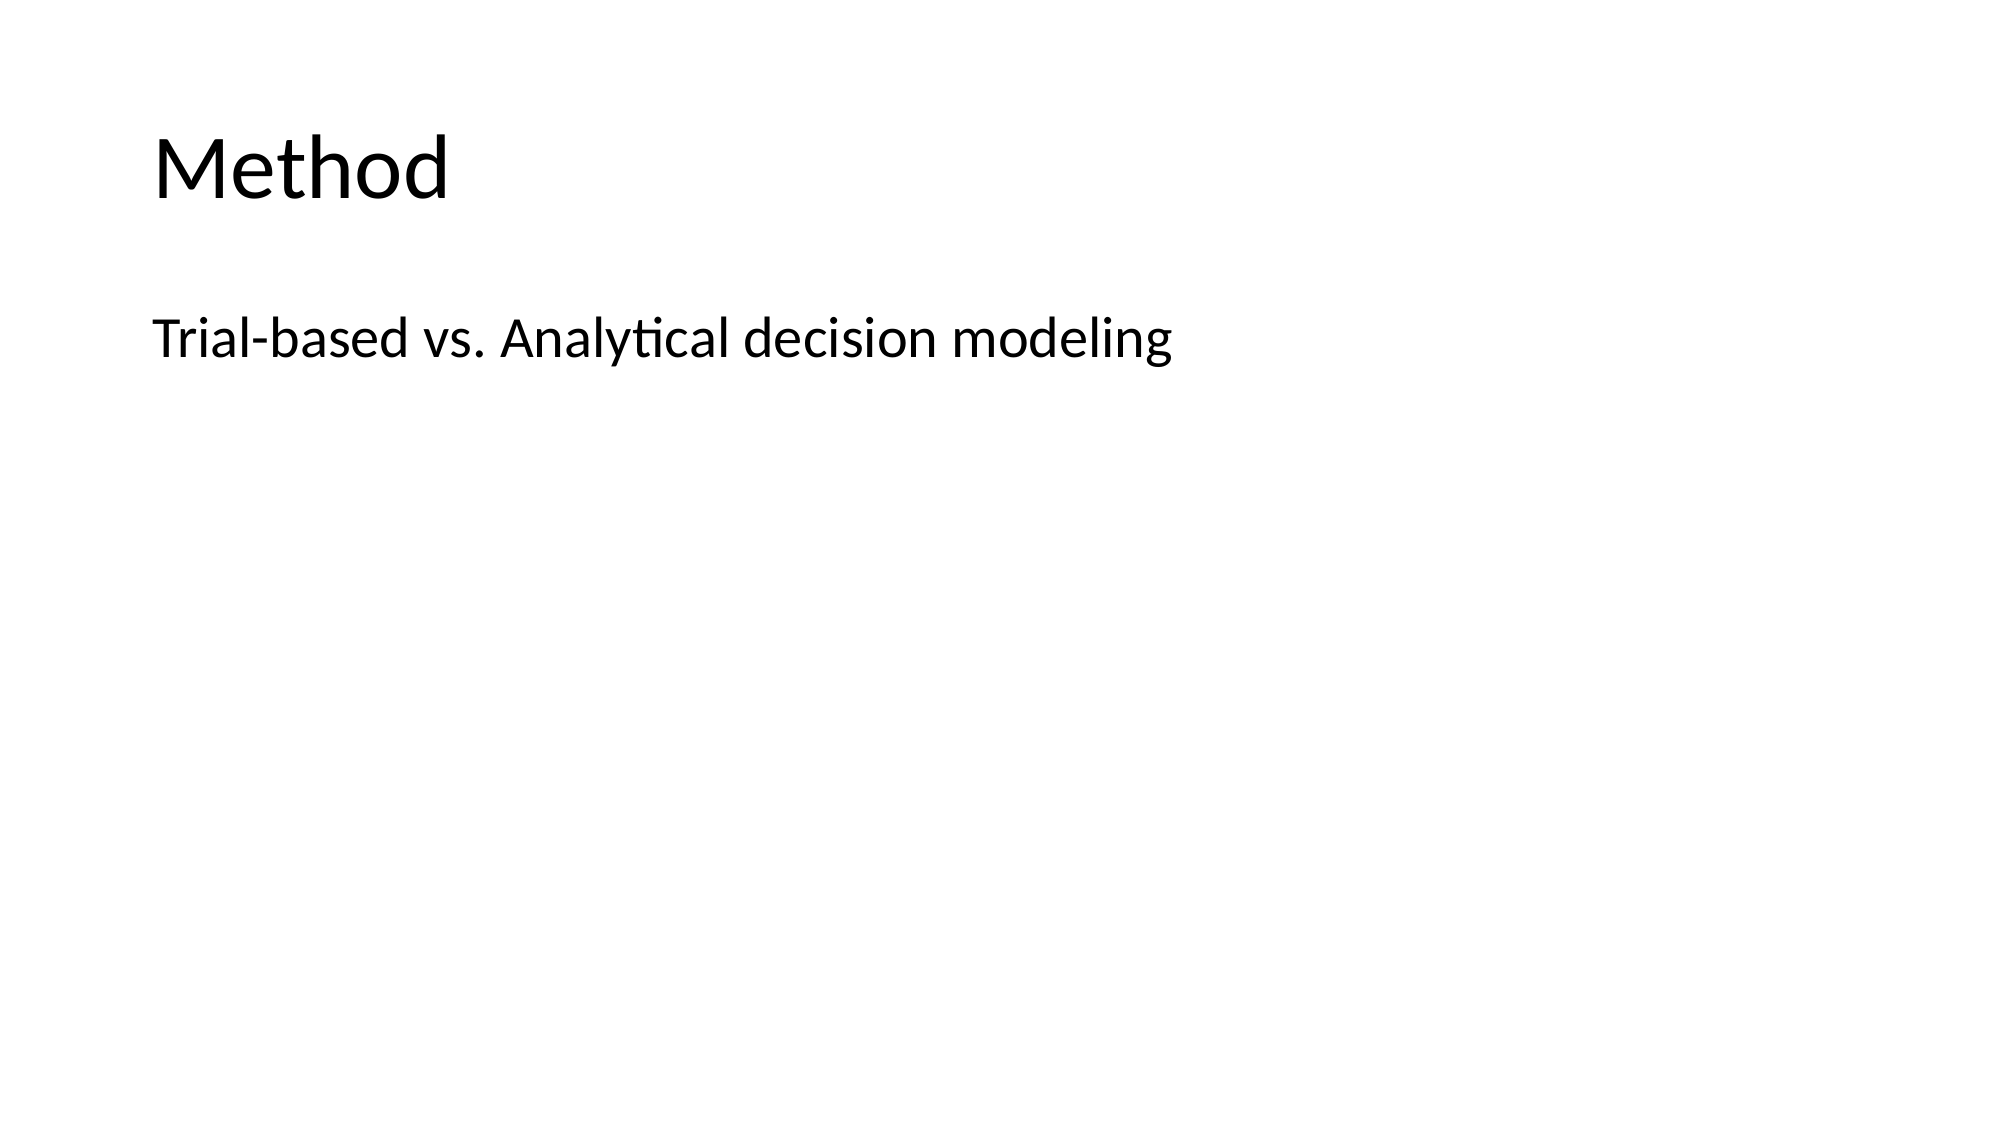

# Method
Trial-based vs. Analytical decision modeling